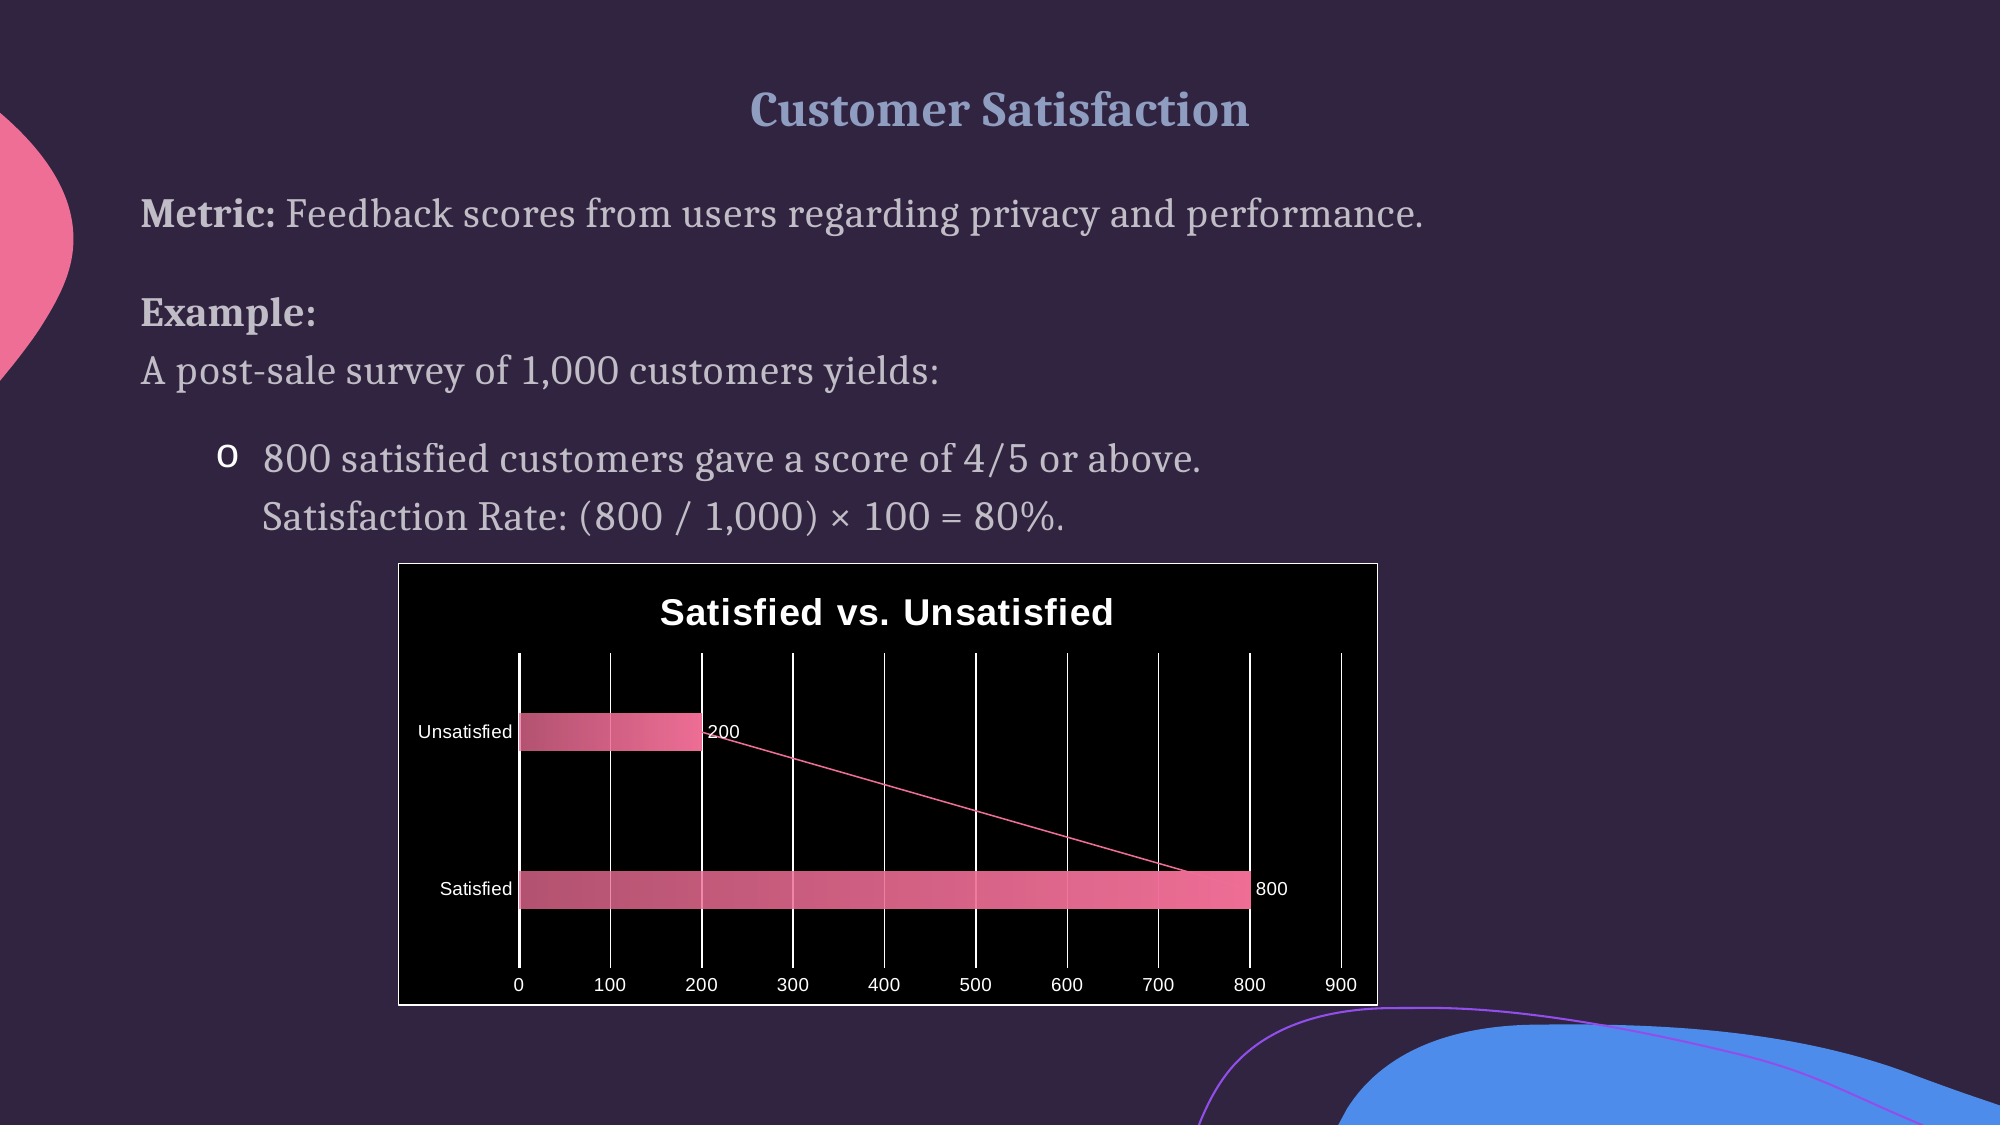

Customer Satisfaction
Metric: Feedback scores from users regarding privacy and performance.
Example:
A post-sale survey of 1,000 customers yields:
800 satisfied customers gave a score of 4/5 or above.
Satisfaction Rate: (800 / 1,000) × 100 = 80%.

### Chart: Satisfied vs. Unsatisfied

| Category | Count |
|---|---|
| Satisfied | 800.0 |
| Unsatisfied | 200.0 |